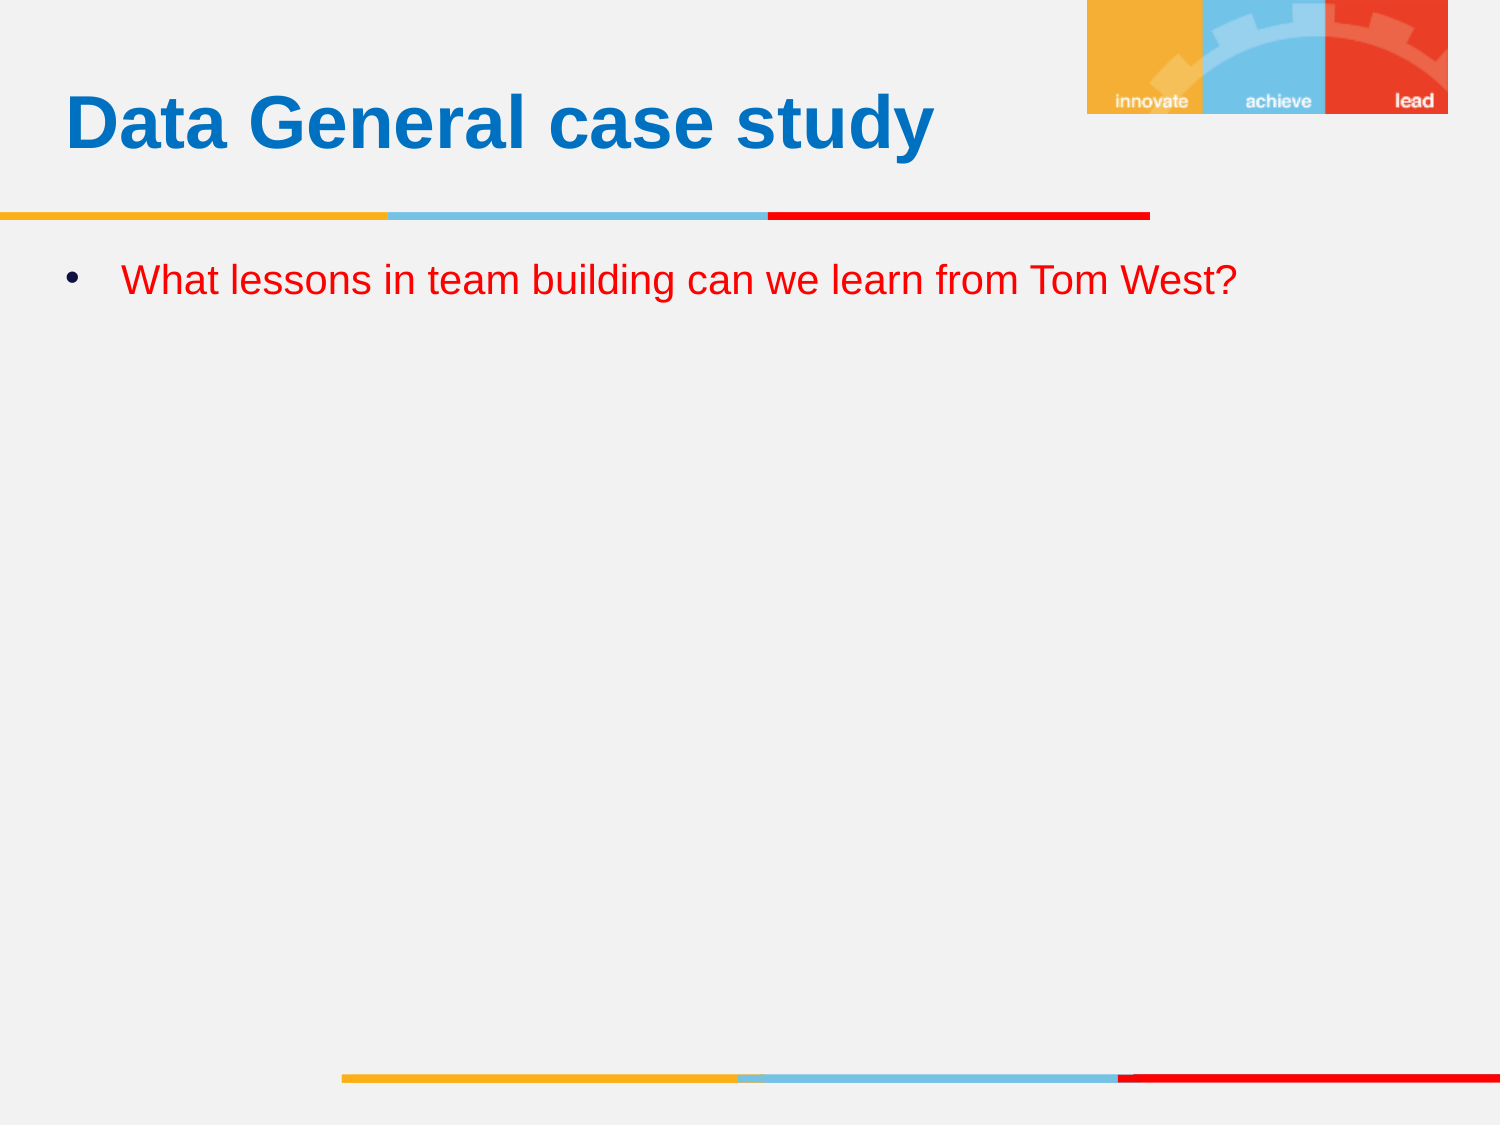

Data General case study
What lessons in team building can we learn from Tom West?